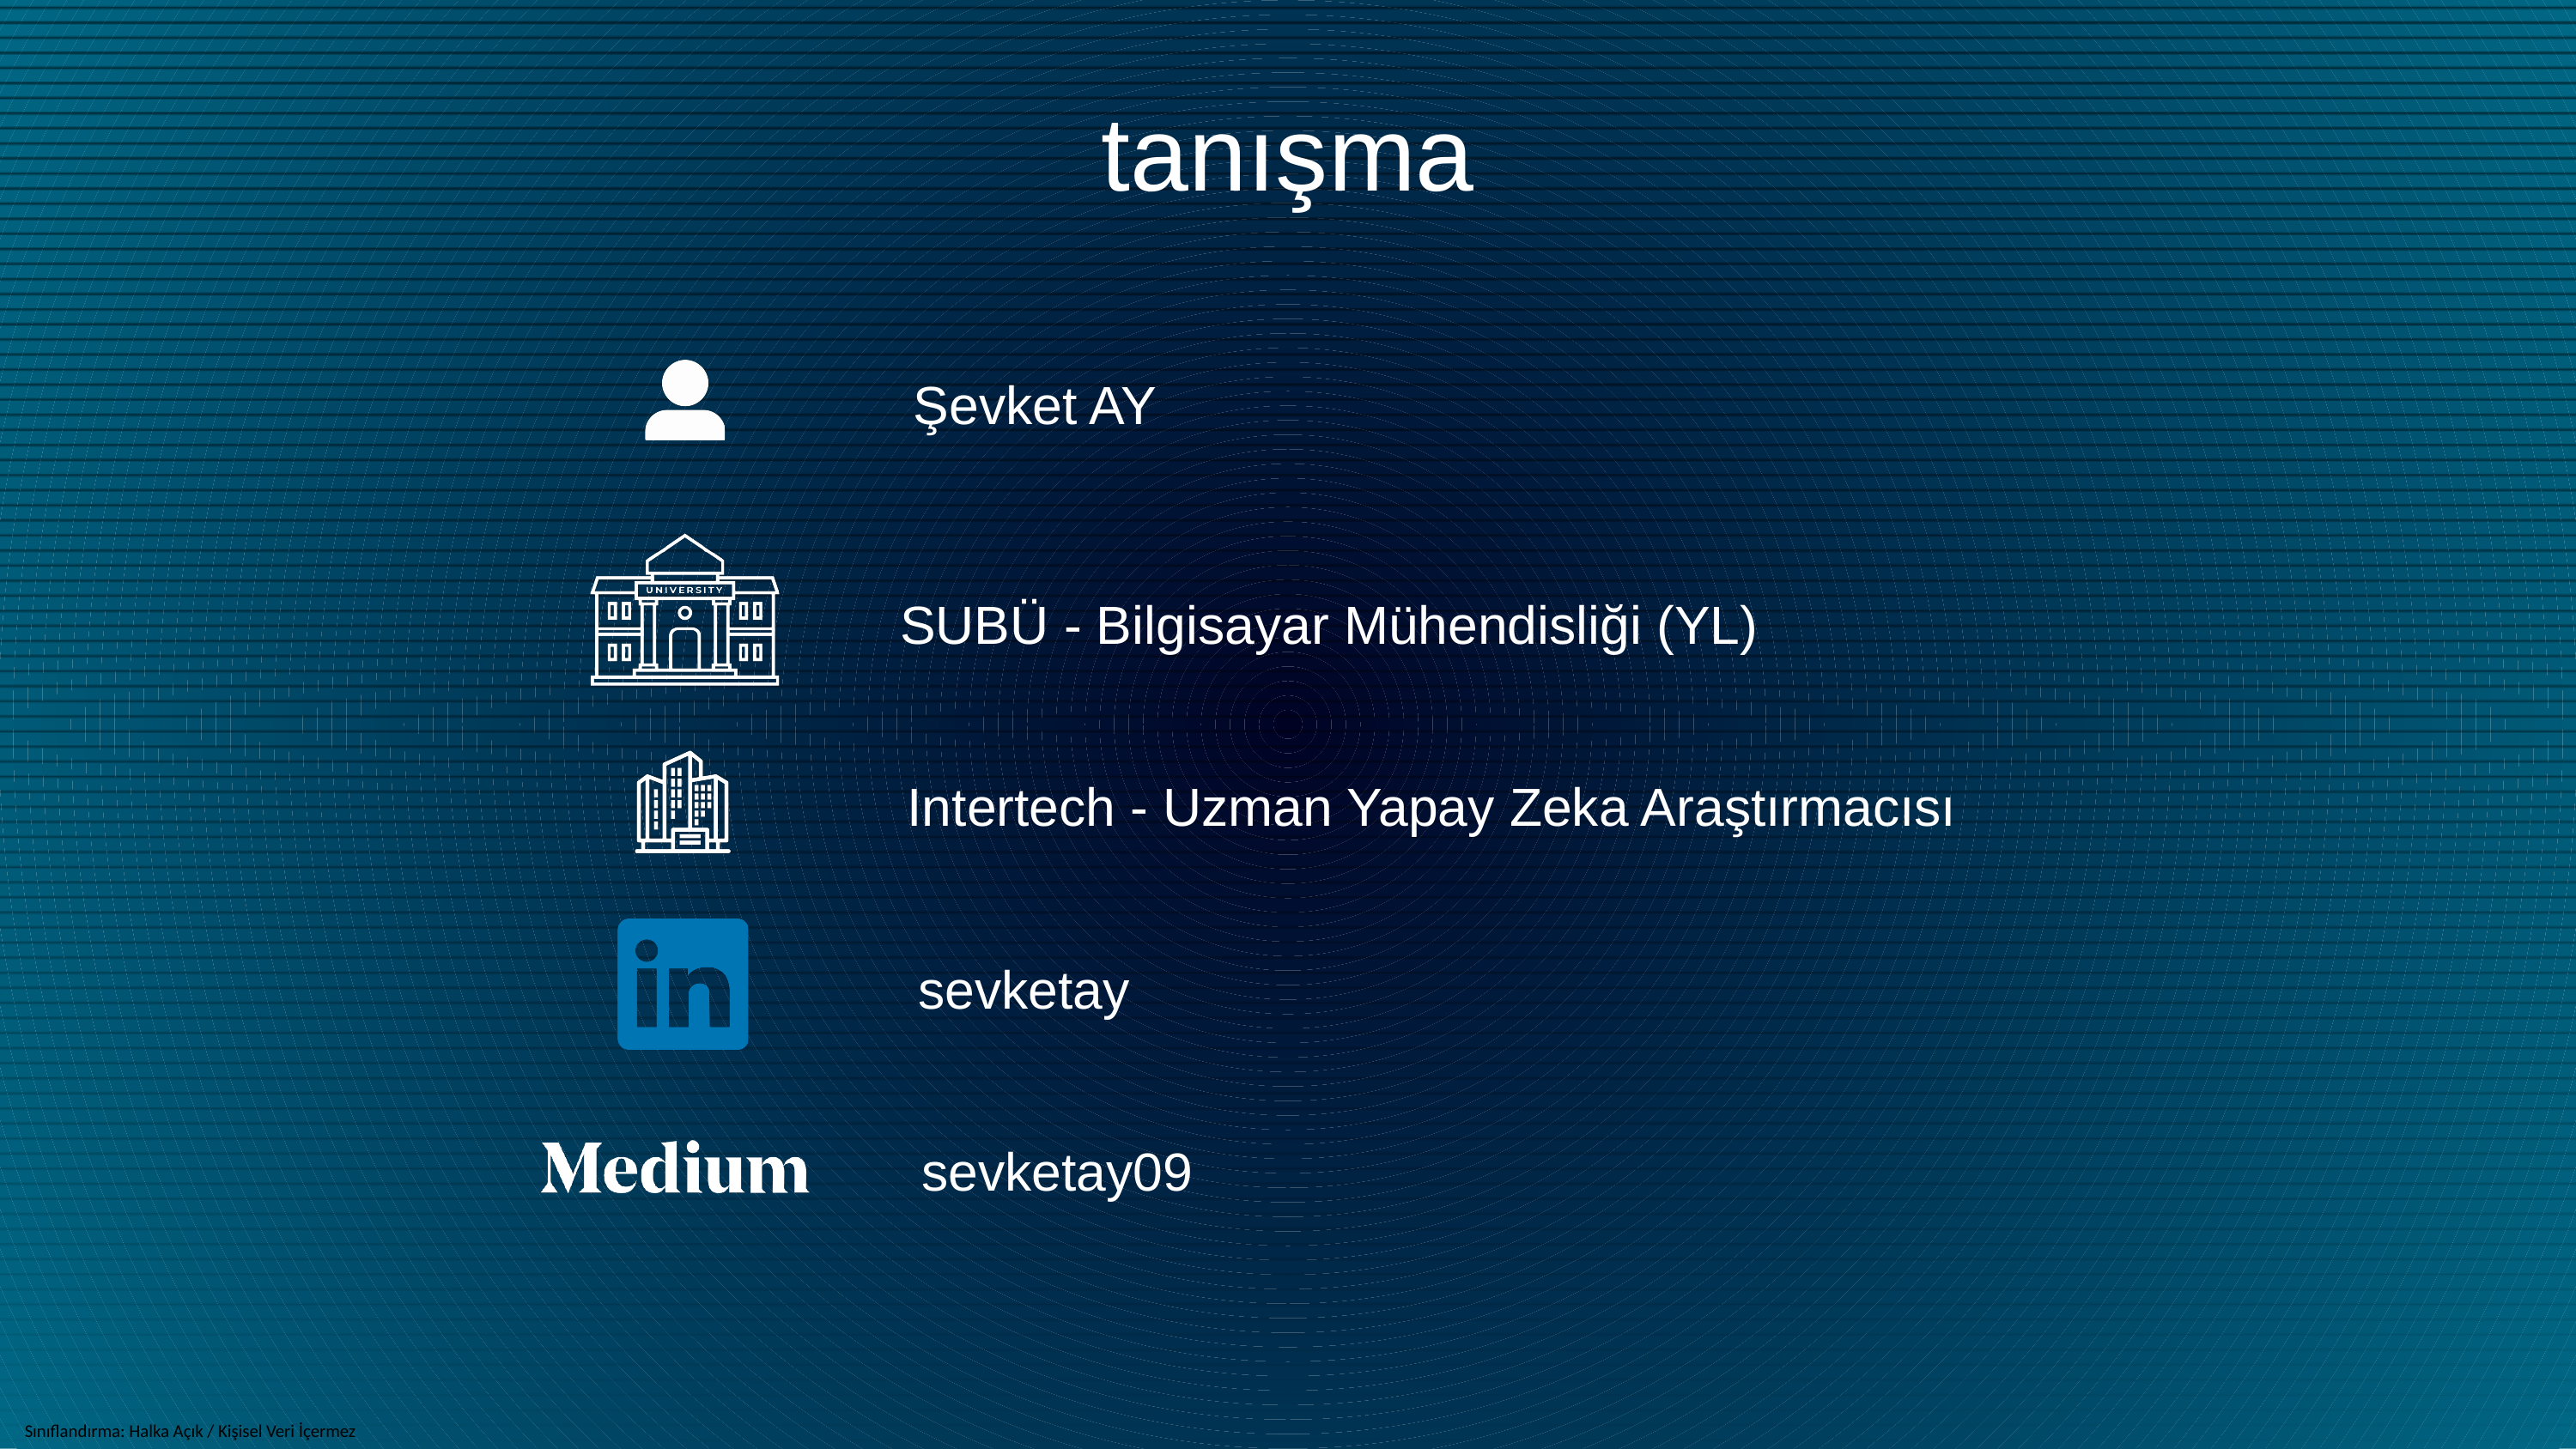

tanışma
Şevket AY

SUBÜ - Bilgisayar Mühendisliği (YL)

Intertech - Uzman Yapay Zeka Araştırmacısı

sevketay
sevketay09